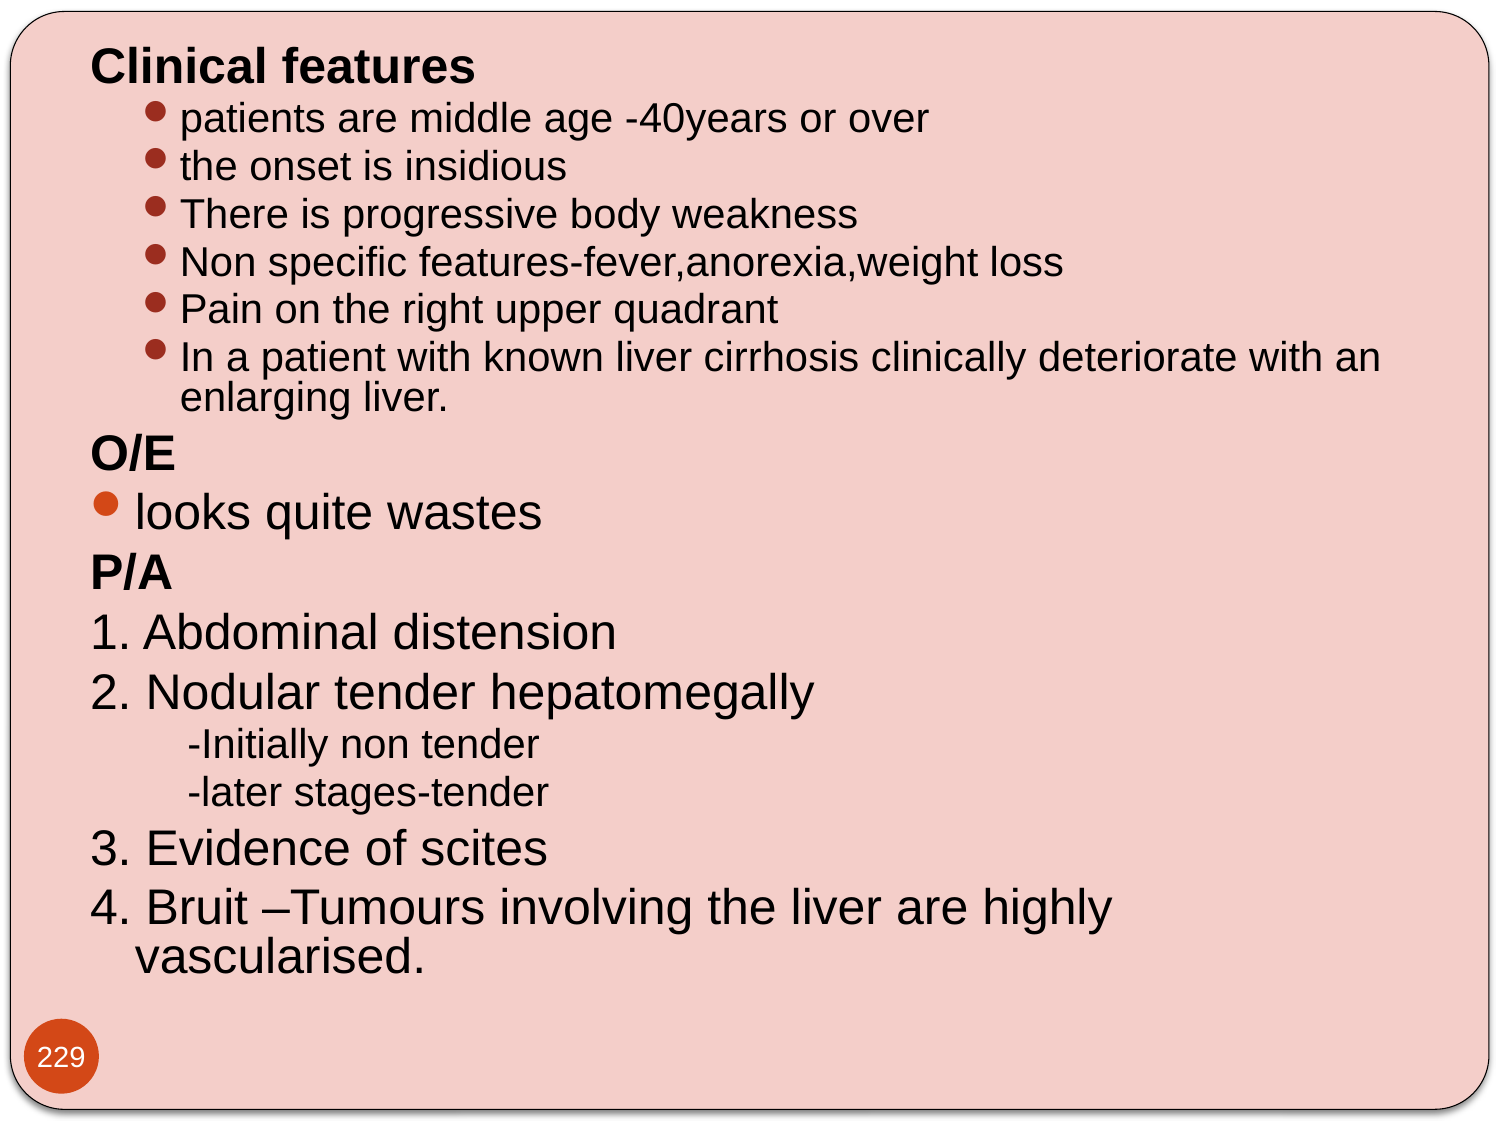

Clinical features
patients are middle age -40years or over
the onset is insidious
There is progressive body weakness
Non specific features-fever,anorexia,weight loss
Pain on the right upper quadrant
In a patient with known liver cirrhosis clinically deteriorate with an enlarging liver.
O/E
looks quite wastes
P/A
1. Abdominal distension
2. Nodular tender hepatomegally
-Initially non tender
-later stages-tender
3. Evidence of scites
4. Bruit –Tumours involving the liver are highly vascularised.
229